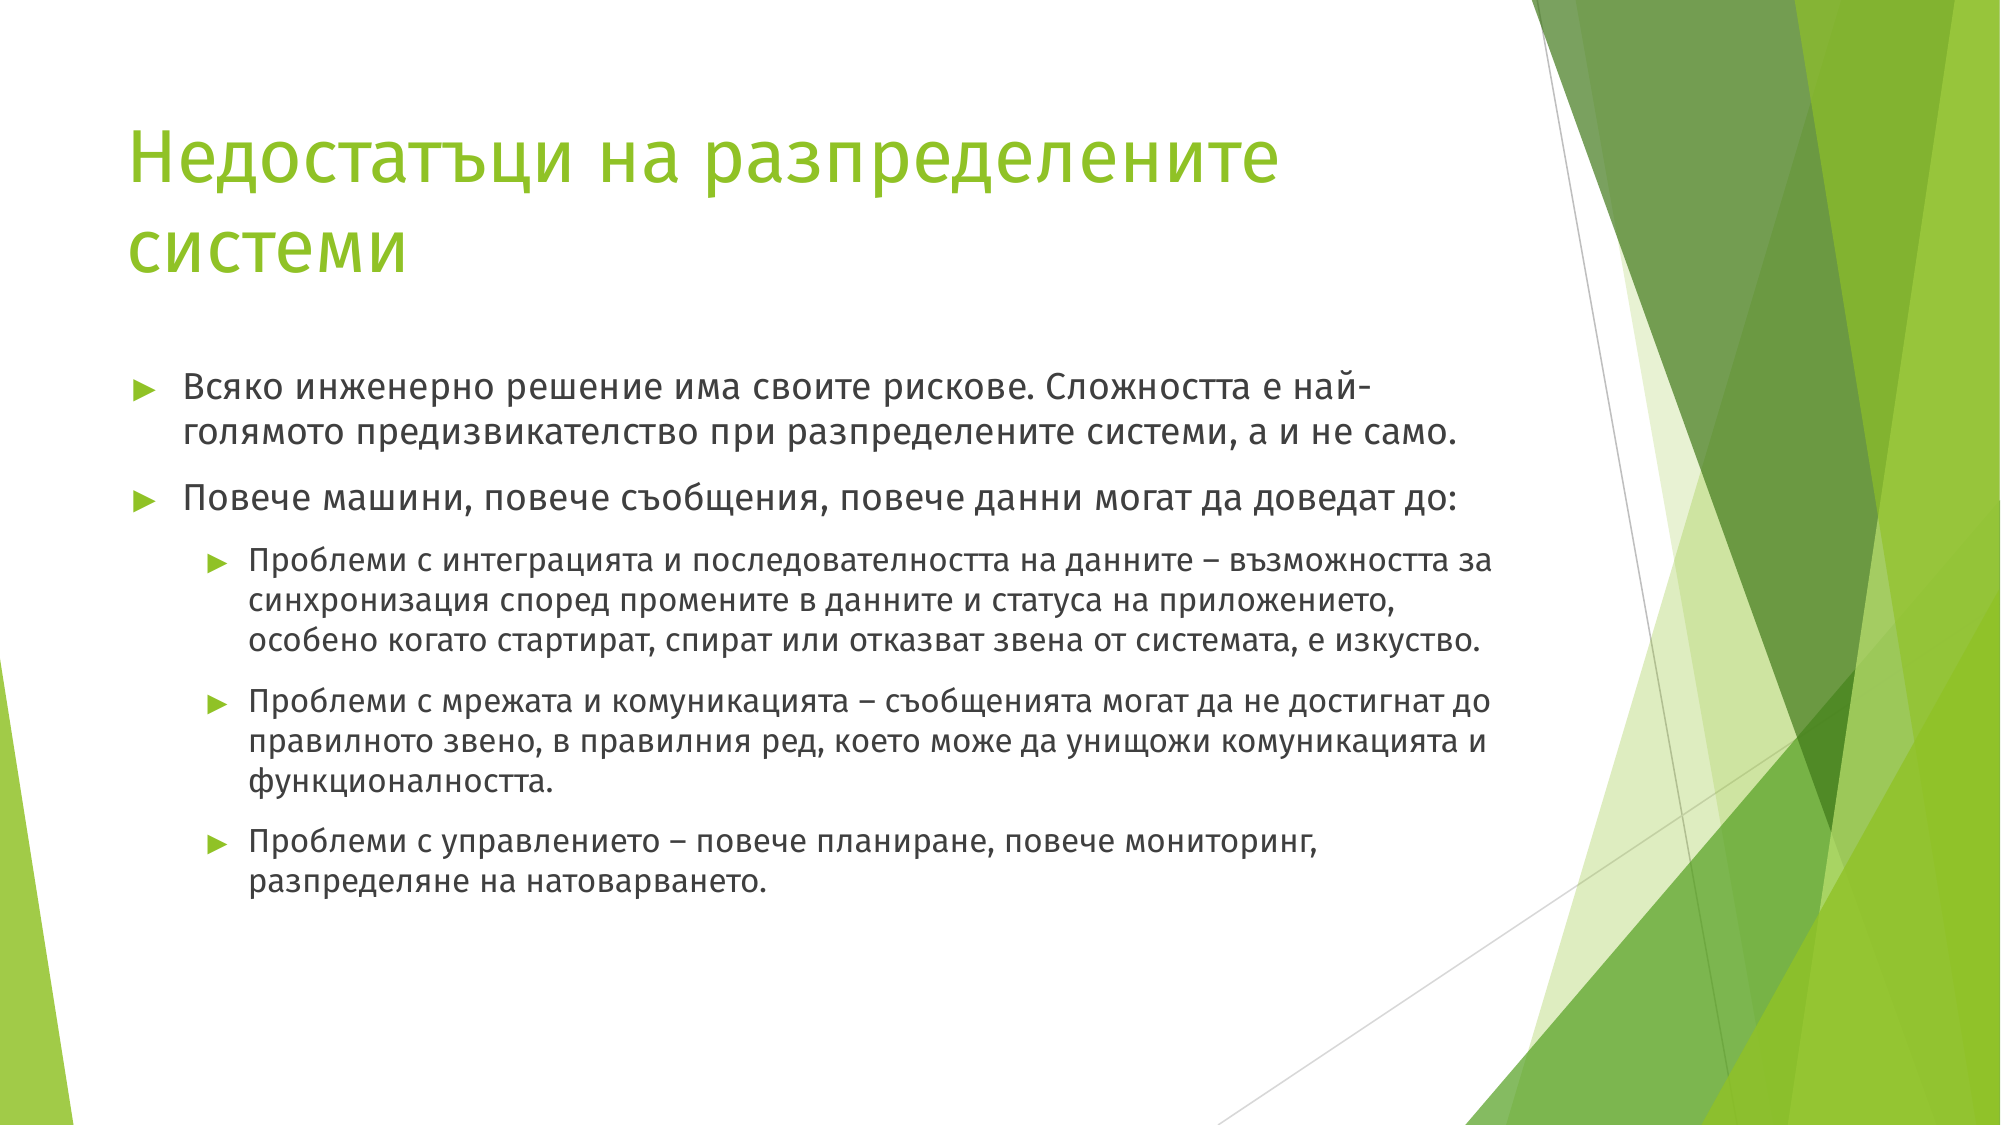

# Недостатъци на разпределените системи
Всяко инженерно решение има своите рискове. Сложността е най-голямото предизвикателство при разпределените системи, а и не само.
Повече машини, повече съобщения, повече данни могат да доведат до:
Проблеми с интеграцията и последователността на данните – възможността за синхронизация според промените в данните и статуса на приложението, особено когато стартират, спират или отказват звена от системата, е изкуство.
Проблеми с мрежата и комуникацията – съобщенията могат да не достигнат до правилното звено, в правилния ред, което може да унищожи комуникацията и функционалността.
Проблеми с управлението – повече планиране, повече мониторинг, разпределяне на натоварването.